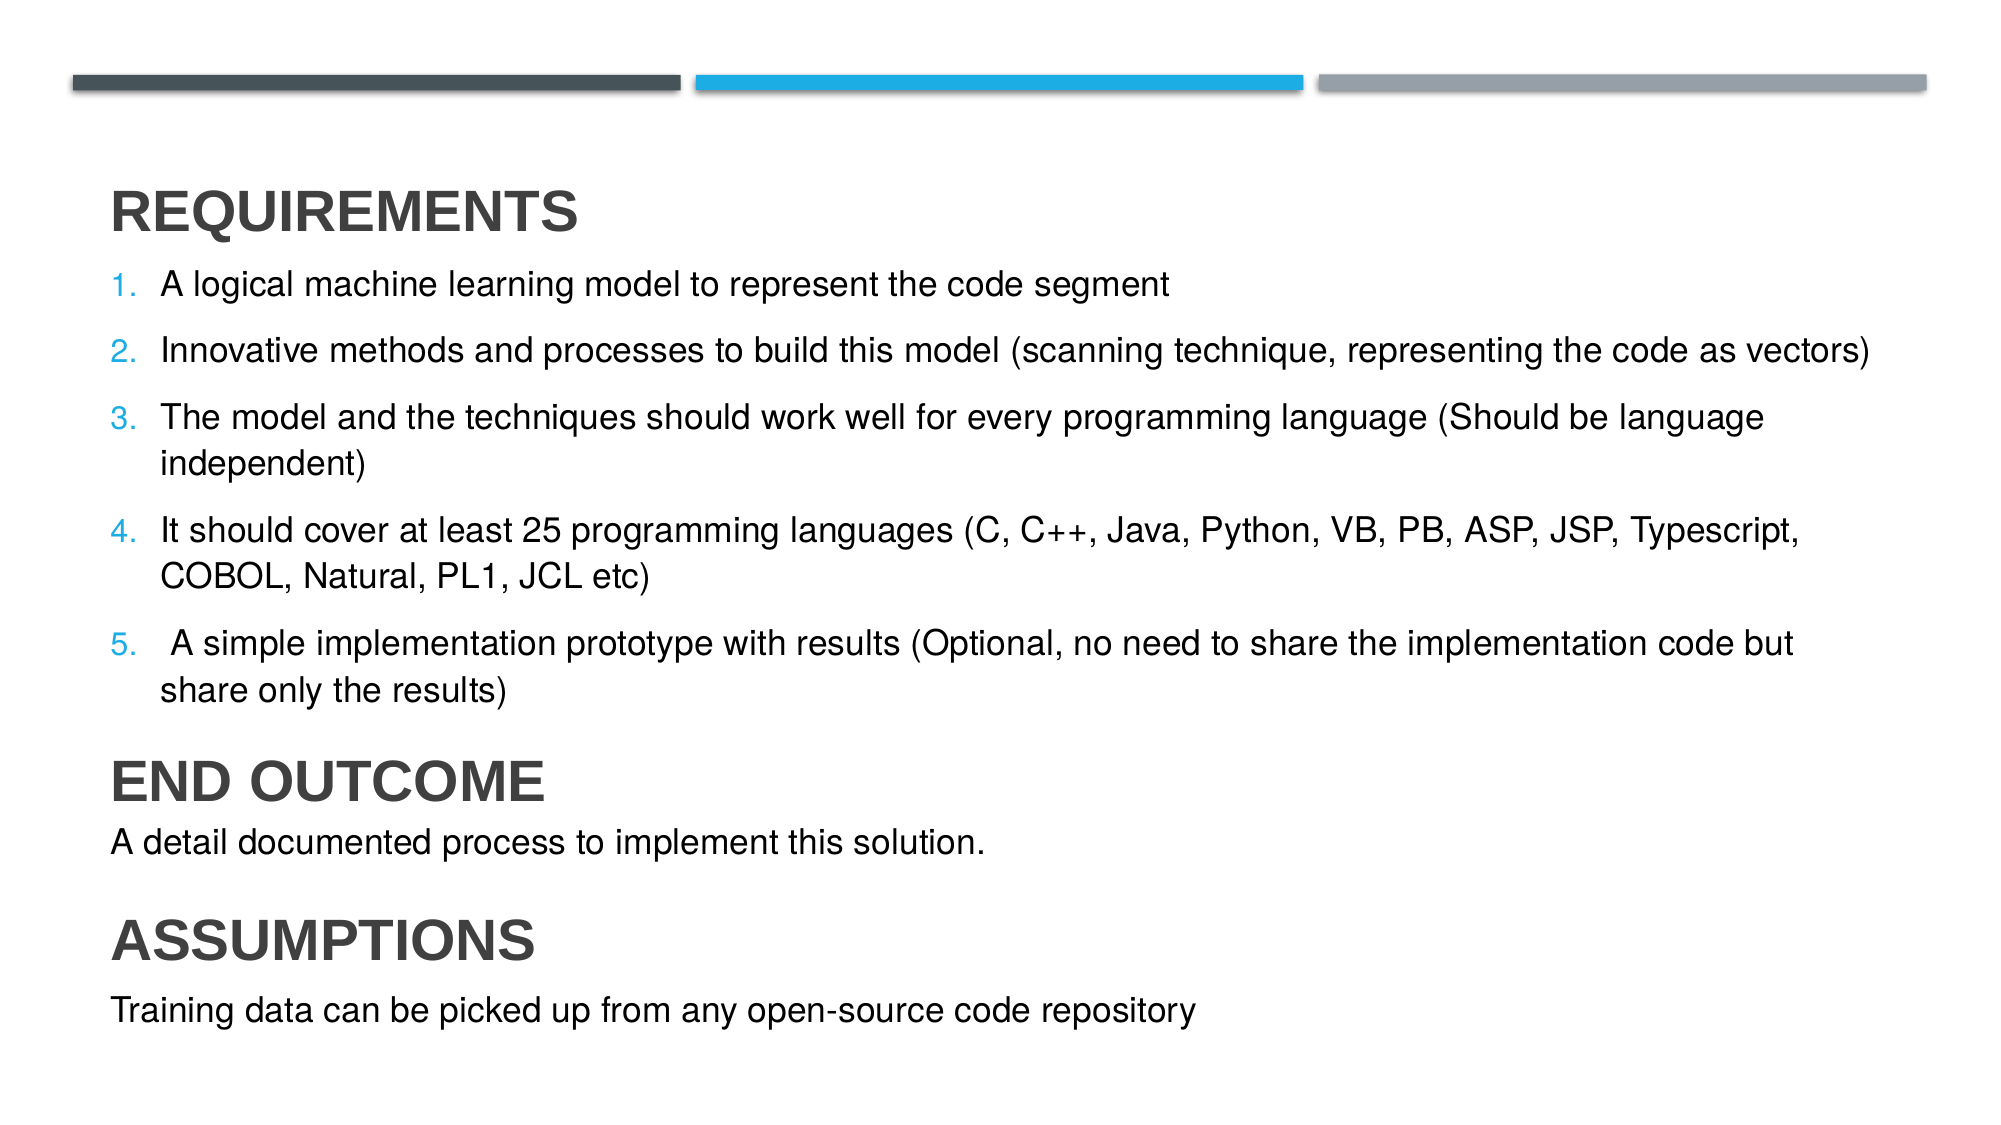

# REQUIREMENTS
A logical machine learning model to represent the code segment
Innovative methods and processes to build this model (scanning technique, representing the code as vectors)
The model and the techniques should work well for every programming language (Should be language independent)
It should cover at least 25 programming languages (C, C++, Java, Python, VB, PB, ASP, JSP, Typescript, COBOL, Natural, PL1, JCL etc)
 A simple implementation prototype with results (Optional, no need to share the implementation code but share only the results)

END OUTCOME
A detail documented process to implement this solution.
Assumptions
Training data can be picked up from any open-source code repository